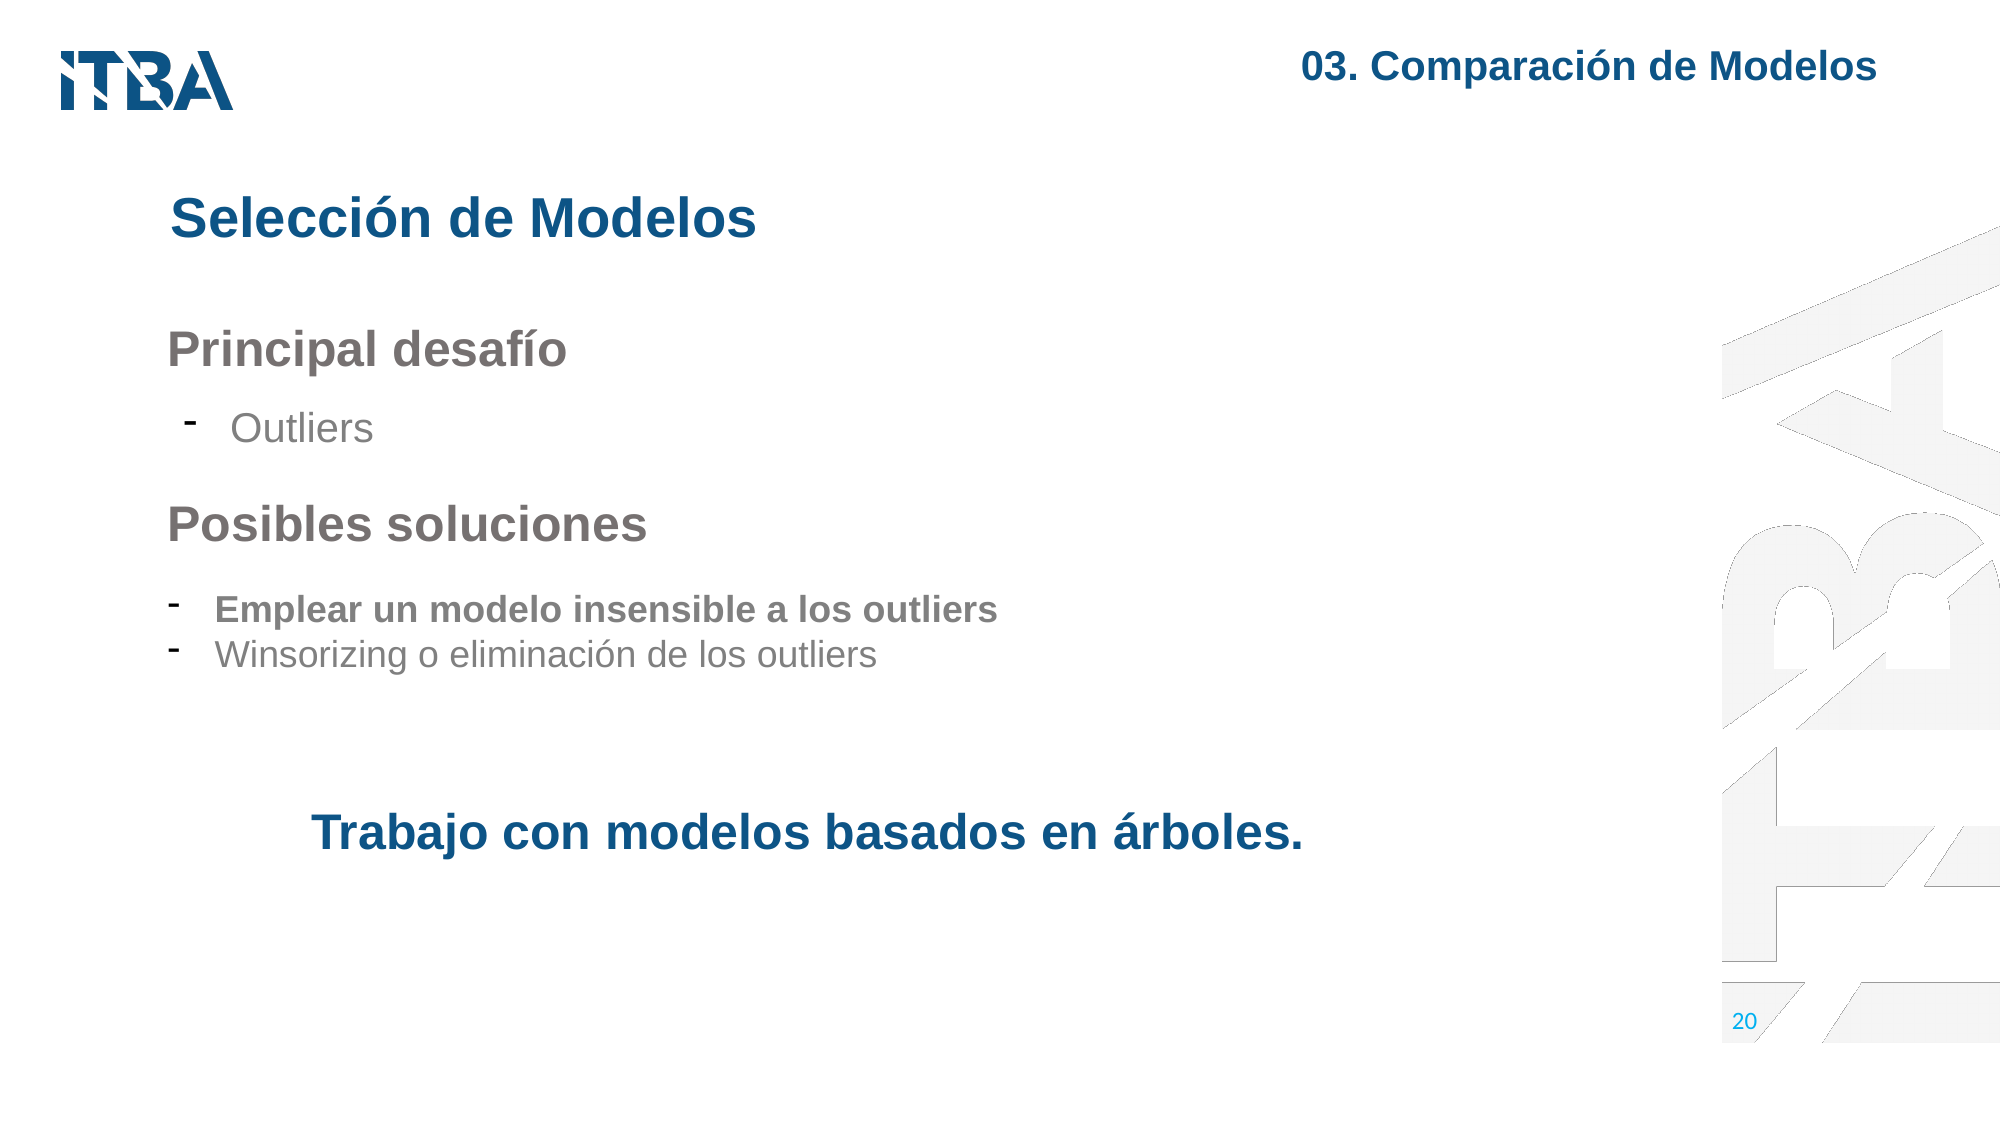

03. Comparación de Modelos
Selección de Modelos
Principal desafío
Outliers
Posibles soluciones
Emplear un modelo insensible a los outliers
Winsorizing o eliminación de los outliers
Trabajo con modelos basados en árboles.
20